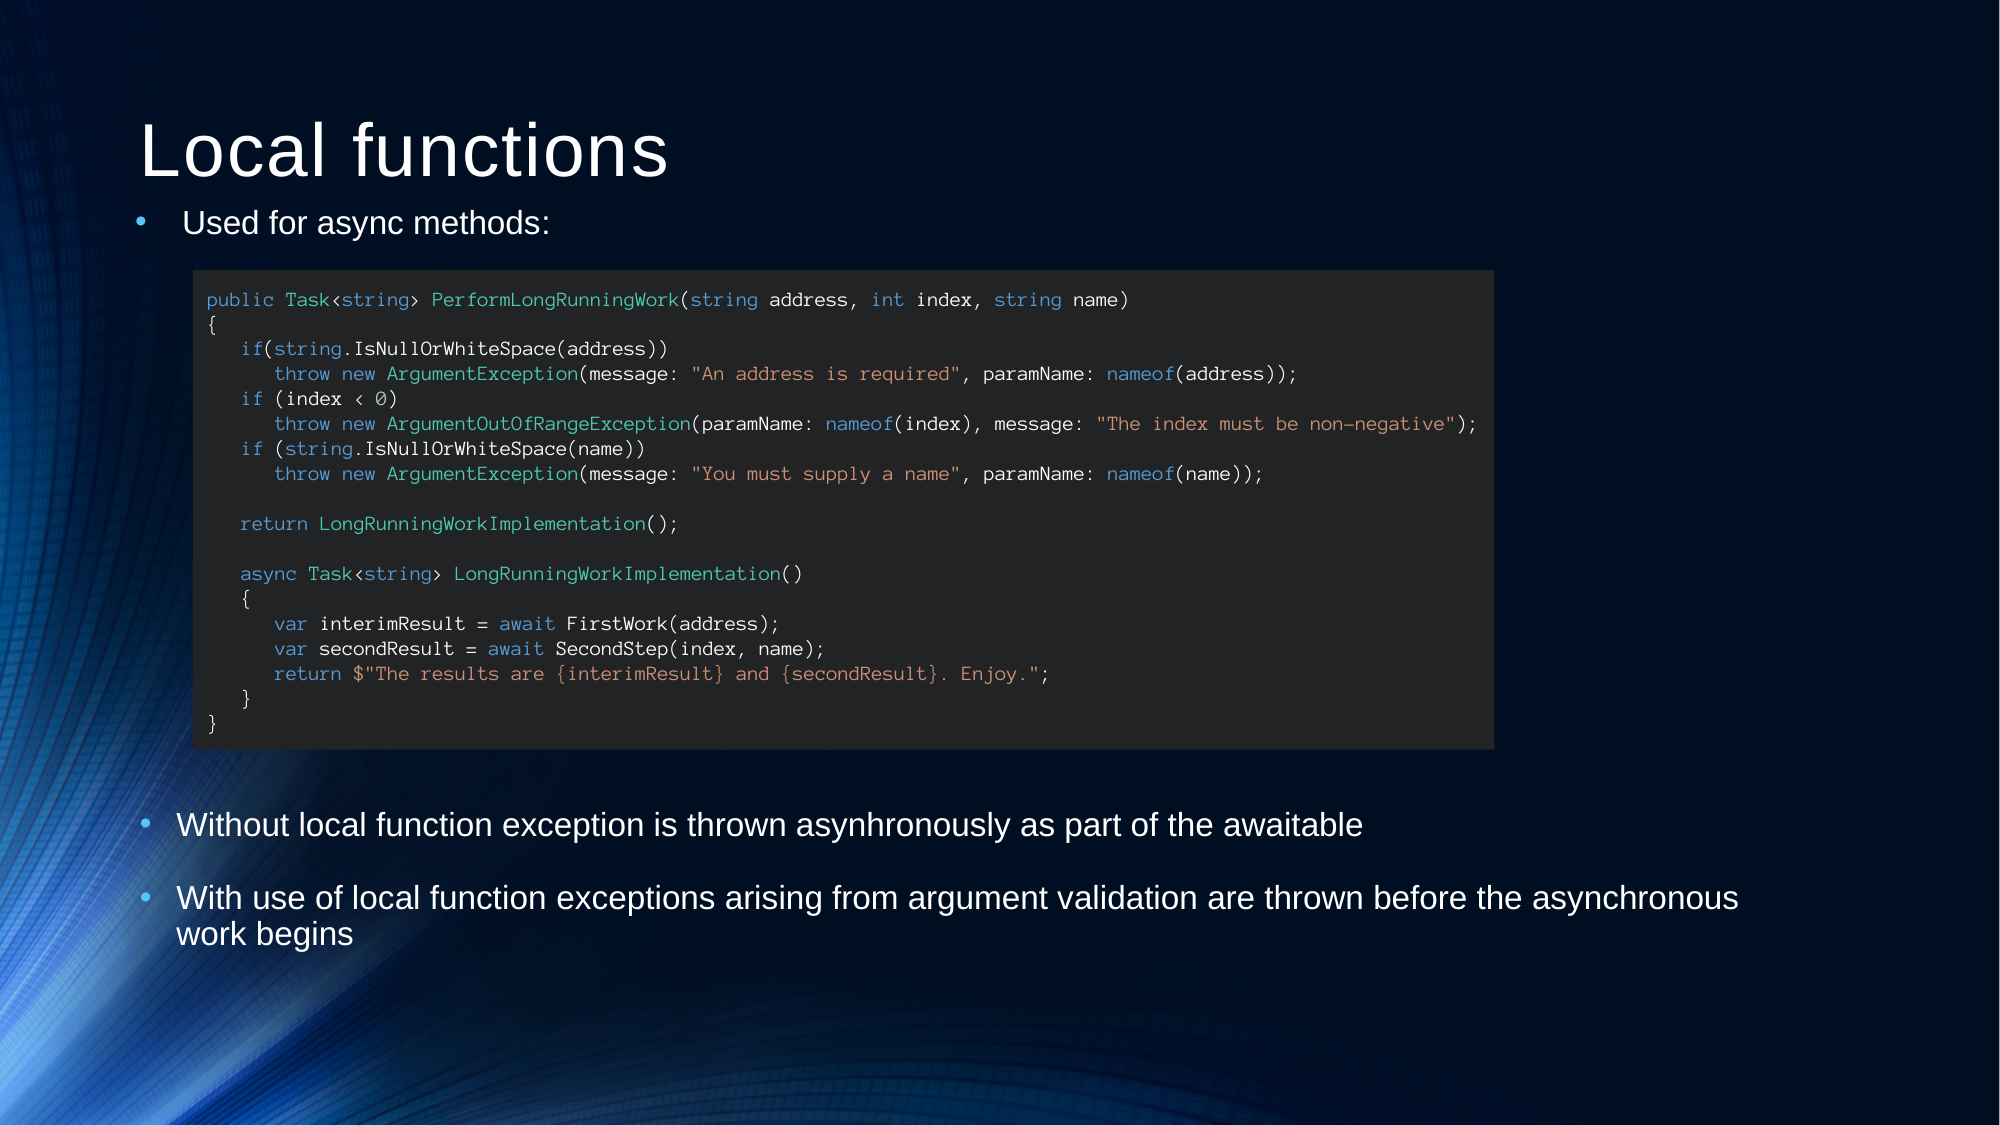

# Local functions
Used for async methods:
public Task<string> PerformLongRunningWork(string address, int index, string name)
{
   if(string.IsNullOrWhiteSpace(address))
      throw new ArgumentException(message: "An address is required", paramName: nameof(address));
   if (index < 0)
      throw new ArgumentOutOfRangeException(paramName: nameof(index), message: "The index must be non-negative");
   if (string.IsNullOrWhiteSpace(name))
      throw new ArgumentException(message: "You must supply a name", paramName: nameof(name));

   return LongRunningWorkImplementation();

   async Task<string> LongRunningWorkImplementation()
   {
      var interimResult = await FirstWork(address);
      var secondResult = await SecondStep(index, name);
      return $"The results are {interimResult} and {secondResult}. Enjoy.";
   }
}
Without local function exception is thrown asynhronously as part of the awaitable
With use of local function exceptions arising from argument validation are thrown before the asynchronous work begins